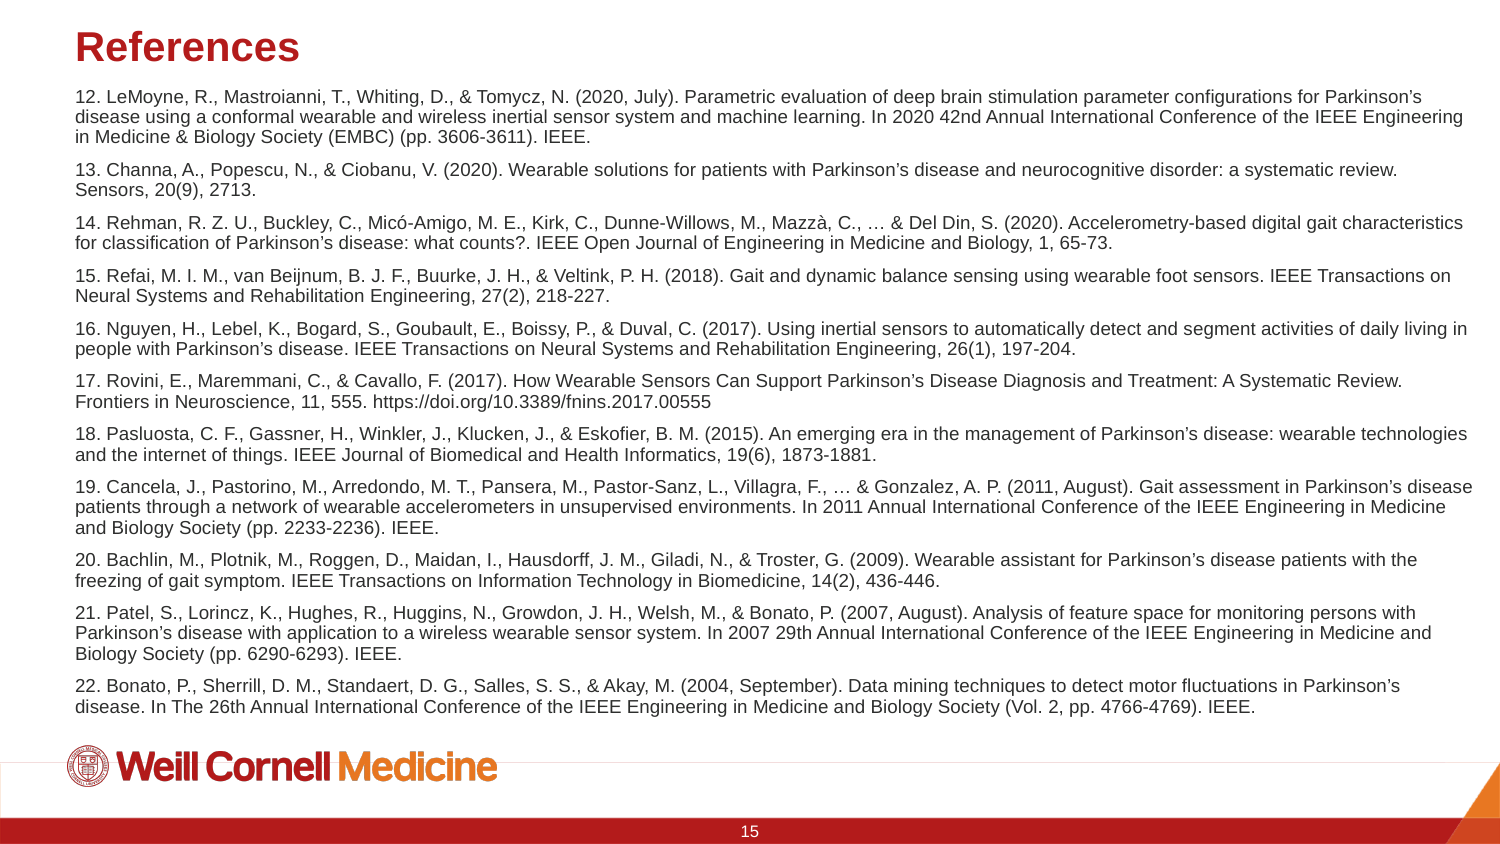

# References
12. LeMoyne, R., Mastroianni, T., Whiting, D., & Tomycz, N. (2020, July). Parametric evaluation of deep brain stimulation parameter configurations for Parkinson’s disease using a conformal wearable and wireless inertial sensor system and machine learning. In 2020 42nd Annual International Conference of the IEEE Engineering in Medicine & Biology Society (EMBC) (pp. 3606-3611). IEEE.
13. Channa, A., Popescu, N., & Ciobanu, V. (2020). Wearable solutions for patients with Parkinson’s disease and neurocognitive disorder: a systematic review. Sensors, 20(9), 2713.
14. Rehman, R. Z. U., Buckley, C., Micó-Amigo, M. E., Kirk, C., Dunne-Willows, M., Mazzà, C., … & Del Din, S. (2020). Accelerometry-based digital gait characteristics for classification of Parkinson’s disease: what counts?. IEEE Open Journal of Engineering in Medicine and Biology, 1, 65-73.
15. Refai, M. I. M., van Beijnum, B. J. F., Buurke, J. H., & Veltink, P. H. (2018). Gait and dynamic balance sensing using wearable foot sensors. IEEE Transactions on Neural Systems and Rehabilitation Engineering, 27(2), 218-227.
16. Nguyen, H., Lebel, K., Bogard, S., Goubault, E., Boissy, P., & Duval, C. (2017). Using inertial sensors to automatically detect and segment activities of daily living in people with Parkinson’s disease. IEEE Transactions on Neural Systems and Rehabilitation Engineering, 26(1), 197-204.
17. Rovini, E., Maremmani, C., & Cavallo, F. (2017). How Wearable Sensors Can Support Parkinson’s Disease Diagnosis and Treatment: A Systematic Review. Frontiers in Neuroscience, 11, 555. https://doi.org/10.3389/fnins.2017.00555
18. Pasluosta, C. F., Gassner, H., Winkler, J., Klucken, J., & Eskofier, B. M. (2015). An emerging era in the management of Parkinson’s disease: wearable technologies and the internet of things. IEEE Journal of Biomedical and Health Informatics, 19(6), 1873-1881.
19. Cancela, J., Pastorino, M., Arredondo, M. T., Pansera, M., Pastor-Sanz, L., Villagra, F., … & Gonzalez, A. P. (2011, August). Gait assessment in Parkinson’s disease patients through a network of wearable accelerometers in unsupervised environments. In 2011 Annual International Conference of the IEEE Engineering in Medicine and Biology Society (pp. 2233-2236). IEEE.
20. Bachlin, M., Plotnik, M., Roggen, D., Maidan, I., Hausdorff, J. M., Giladi, N., & Troster, G. (2009). Wearable assistant for Parkinson’s disease patients with the freezing of gait symptom. IEEE Transactions on Information Technology in Biomedicine, 14(2), 436-446.
21. Patel, S., Lorincz, K., Hughes, R., Huggins, N., Growdon, J. H., Welsh, M., & Bonato, P. (2007, August). Analysis of feature space for monitoring persons with Parkinson’s disease with application to a wireless wearable sensor system. In 2007 29th Annual International Conference of the IEEE Engineering in Medicine and Biology Society (pp. 6290-6293). IEEE.
22. Bonato, P., Sherrill, D. M., Standaert, D. G., Salles, S. S., & Akay, M. (2004, September). Data mining techniques to detect motor fluctuations in Parkinson’s disease. In The 26th Annual International Conference of the IEEE Engineering in Medicine and Biology Society (Vol. 2, pp. 4766-4769). IEEE.